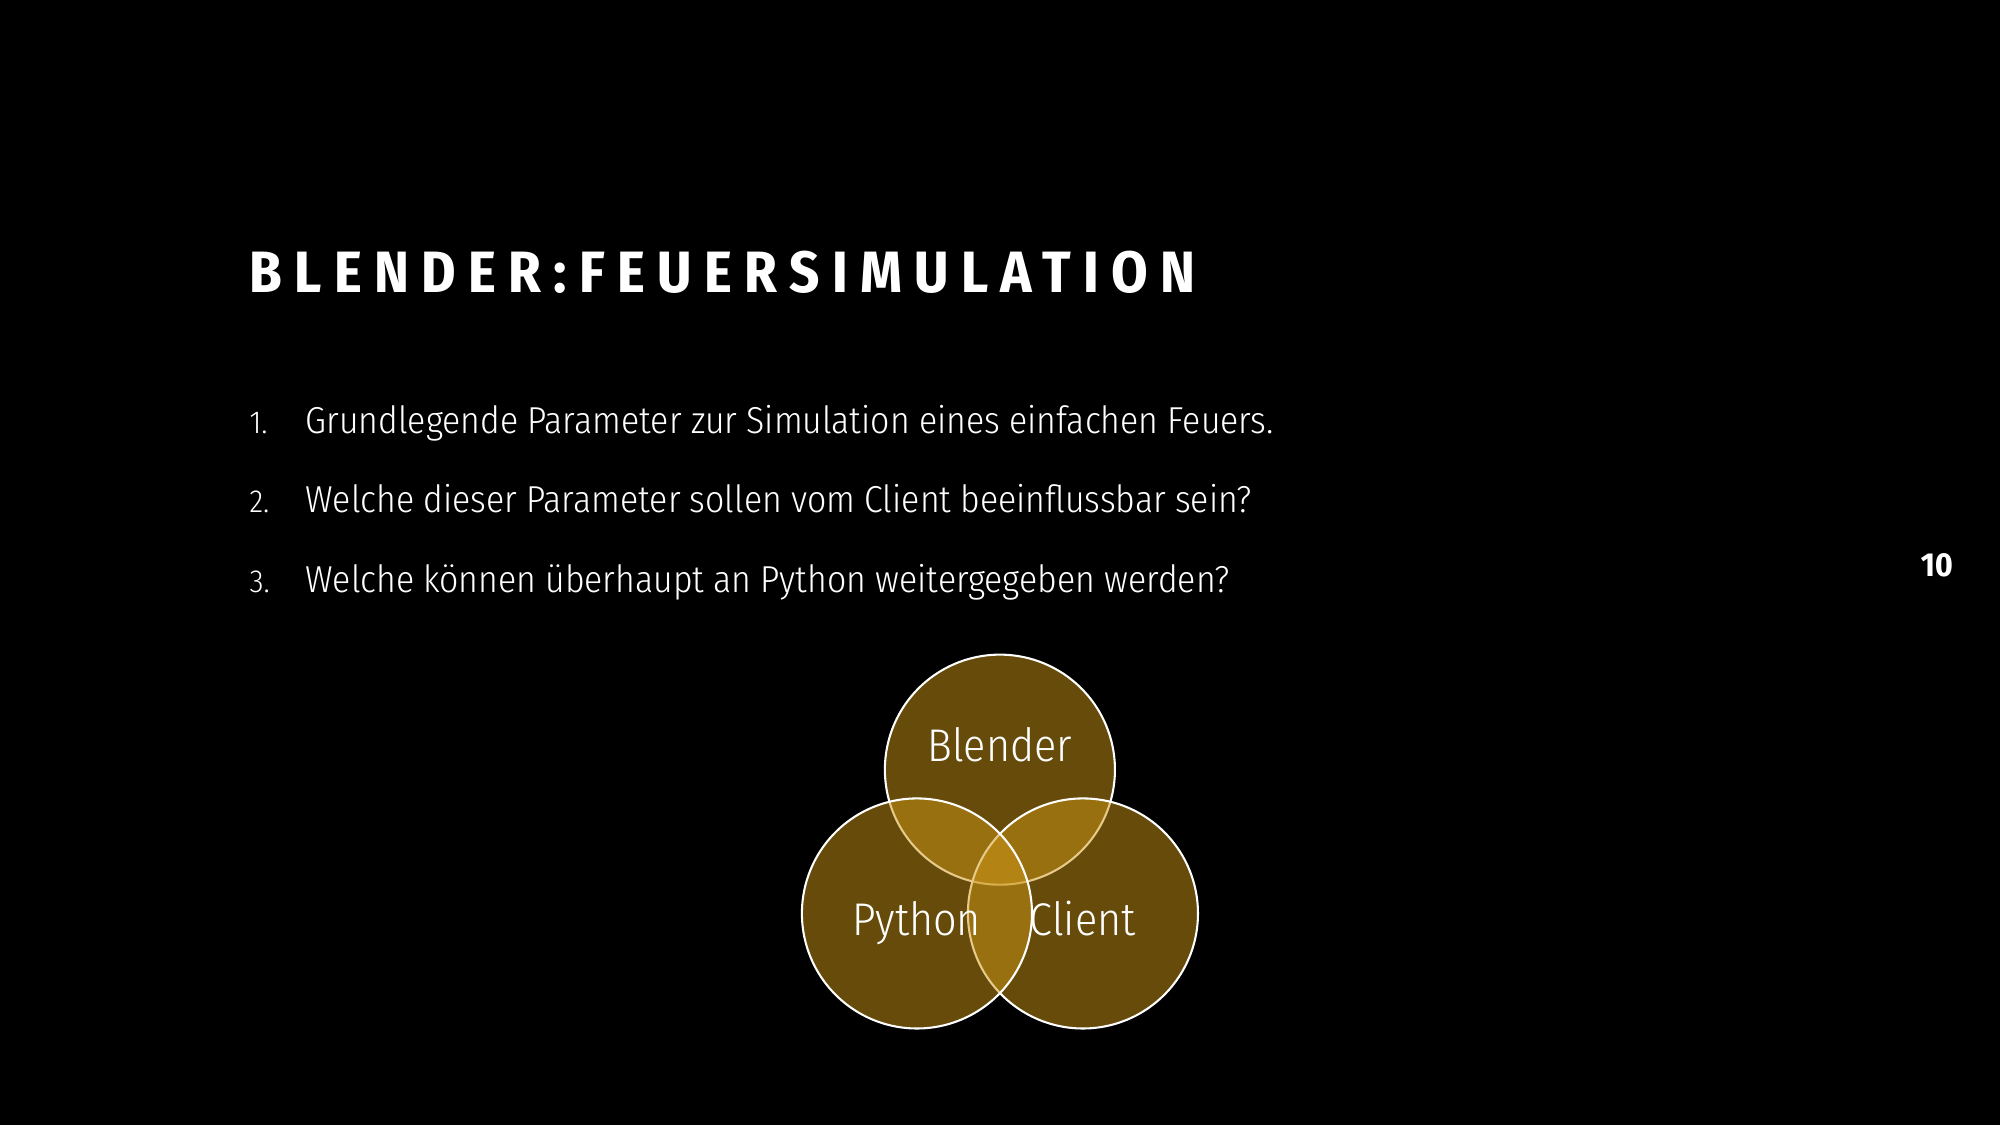

# BlendeR:Feuersimulation
Grundlegende Parameter zur Simulation eines einfachen Feuers.
Welche dieser Parameter sollen vom Client beeinflussbar sein?
Welche können überhaupt an Python weitergegeben werden?
10
Blender
Client
Python